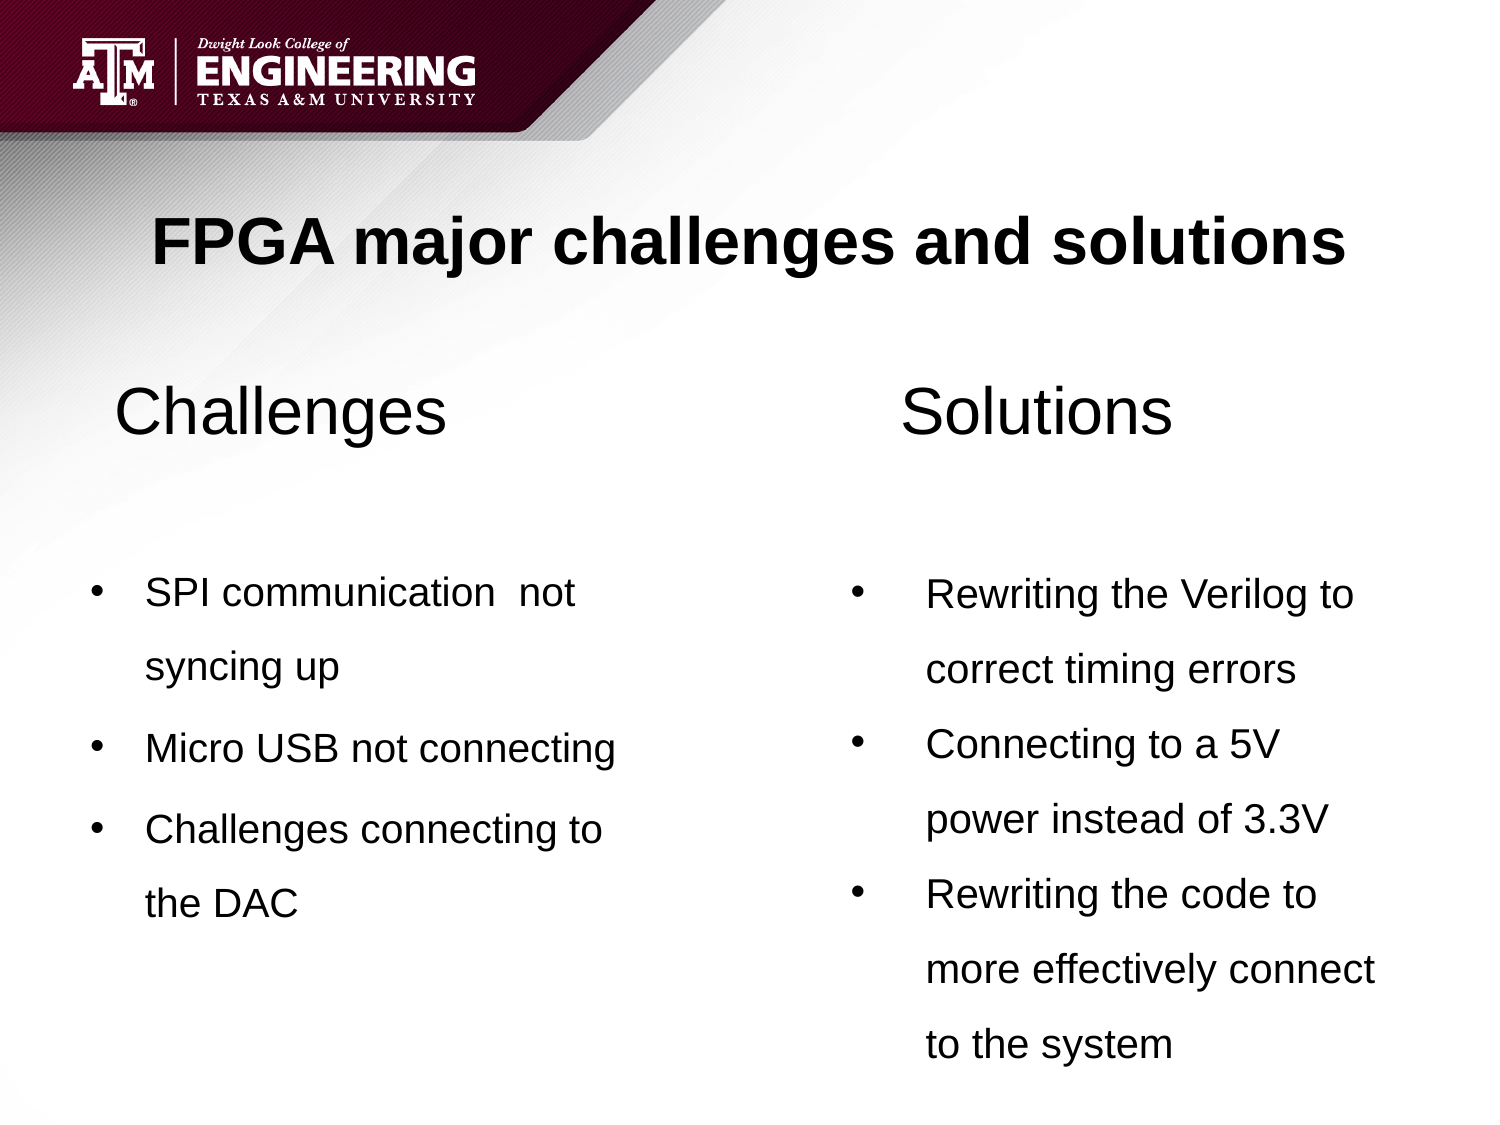

# FPGA major challenges and solutions
Challenges
Solutions
SPI communication  not syncing up
Micro USB not connecting
Challenges connecting to the DAC

Rewriting the Verilog to correct timing errors
Connecting to a 5V power instead of 3.3V
Rewriting the code to more effectively connect to the system